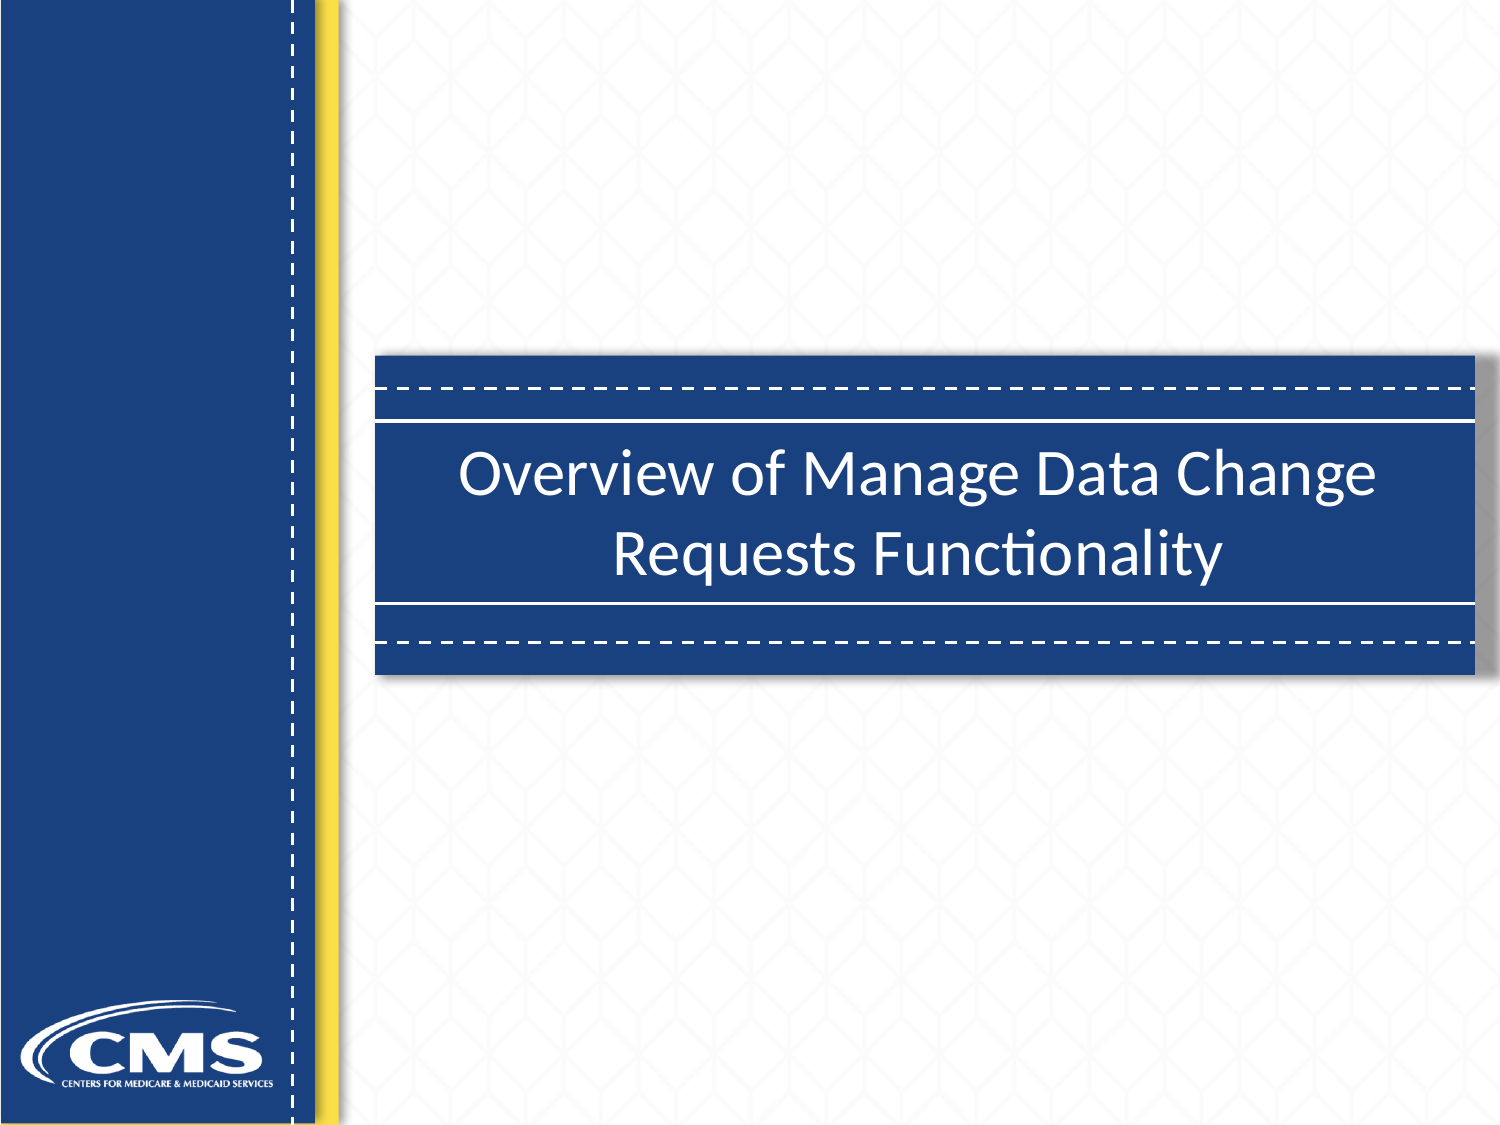

Overview of Manage Data Change Requests Functionality